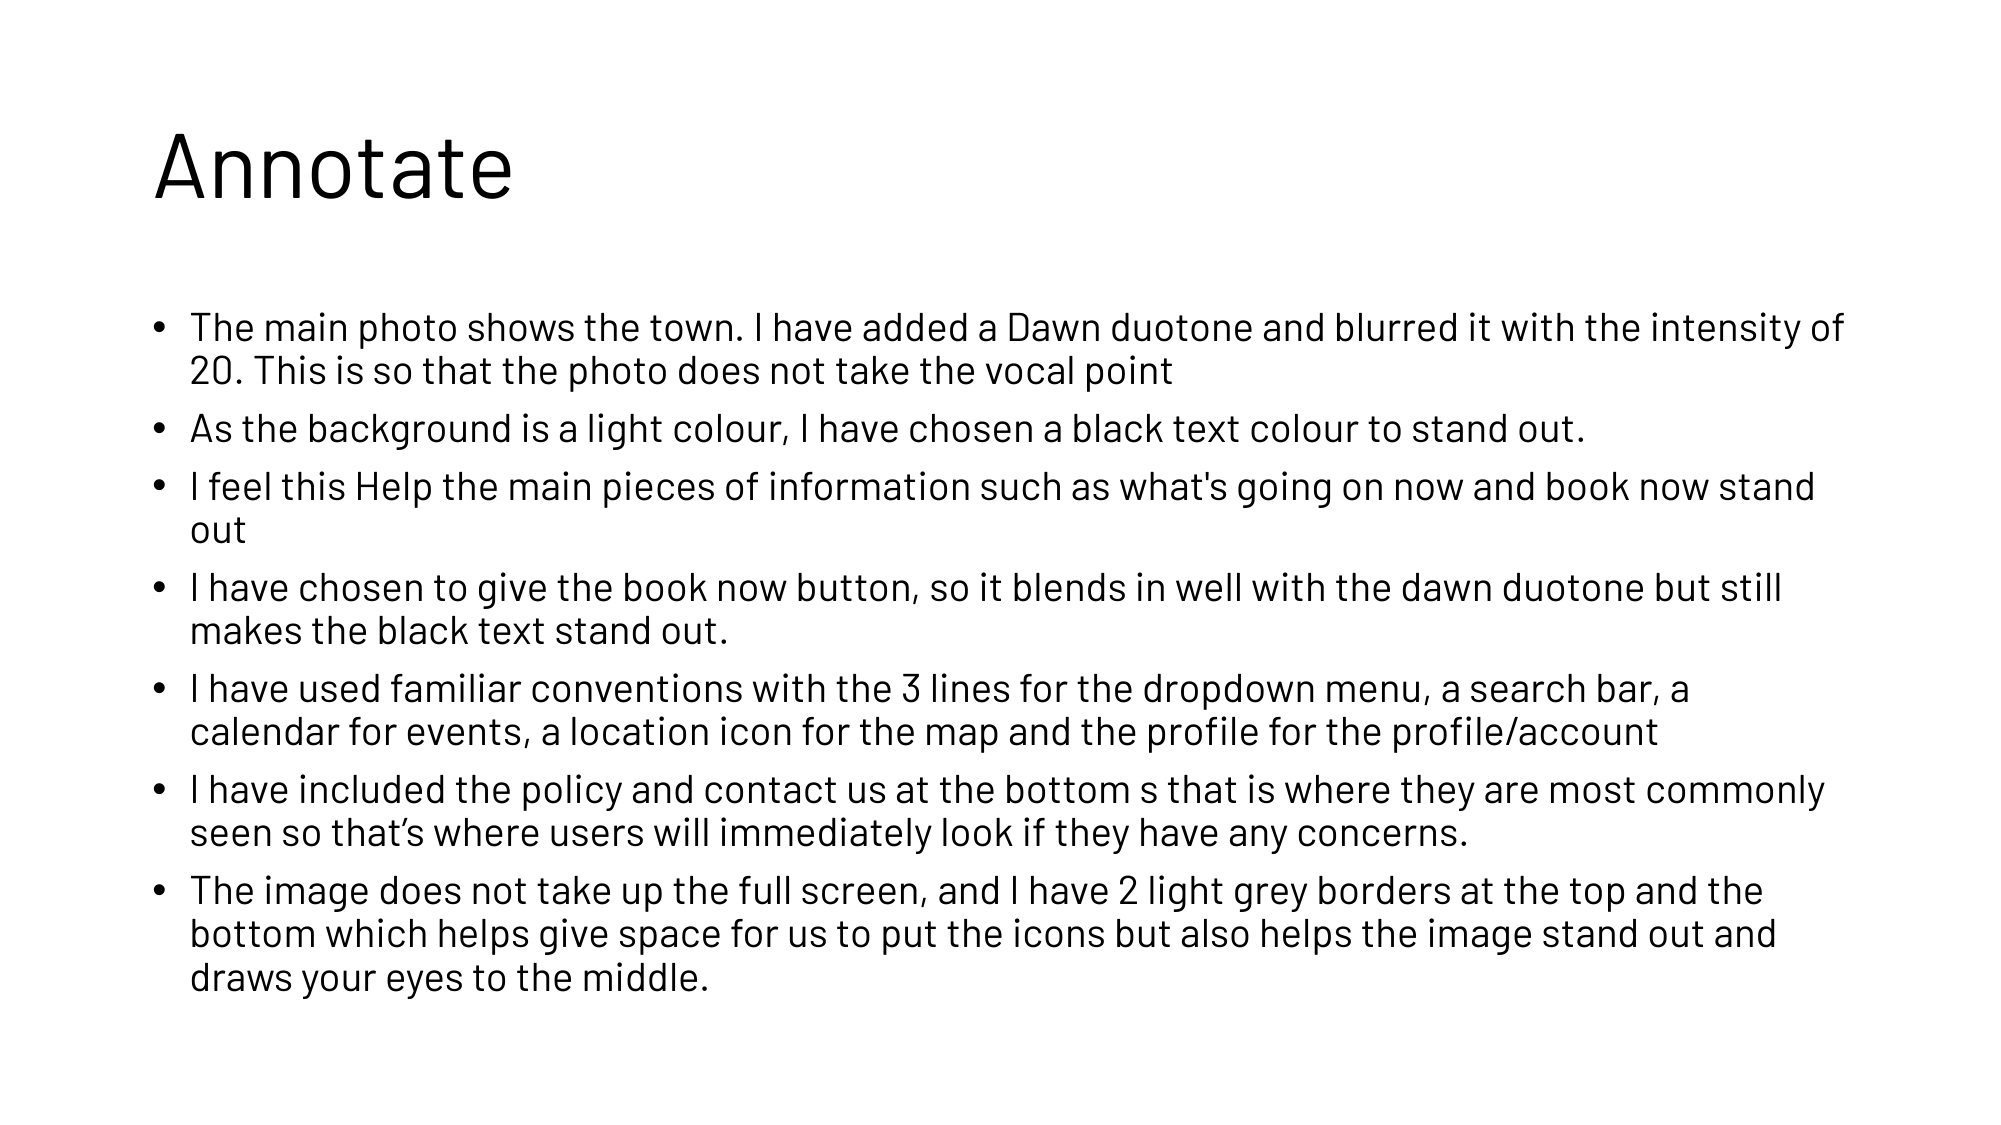

# Annotate
The main photo shows the town. I have added a Dawn duotone and blurred it with the intensity of 20. This is so that the photo does not take the vocal point
As the background is a light colour, I have chosen a black text colour to stand out.
I feel this Help the main pieces of information such as what's going on now and book now stand out
I have chosen to give the book now button, so it blends in well with the dawn duotone but still makes the black text stand out.
I have used familiar conventions with the 3 lines for the dropdown menu, a search bar, a calendar for events, a location icon for the map and the profile for the profile/account
I have included the policy and contact us at the bottom s that is where they are most commonly seen so that’s where users will immediately look if they have any concerns.
The image does not take up the full screen, and I have 2 light grey borders at the top and the bottom which helps give space for us to put the icons but also helps the image stand out and draws your eyes to the middle.